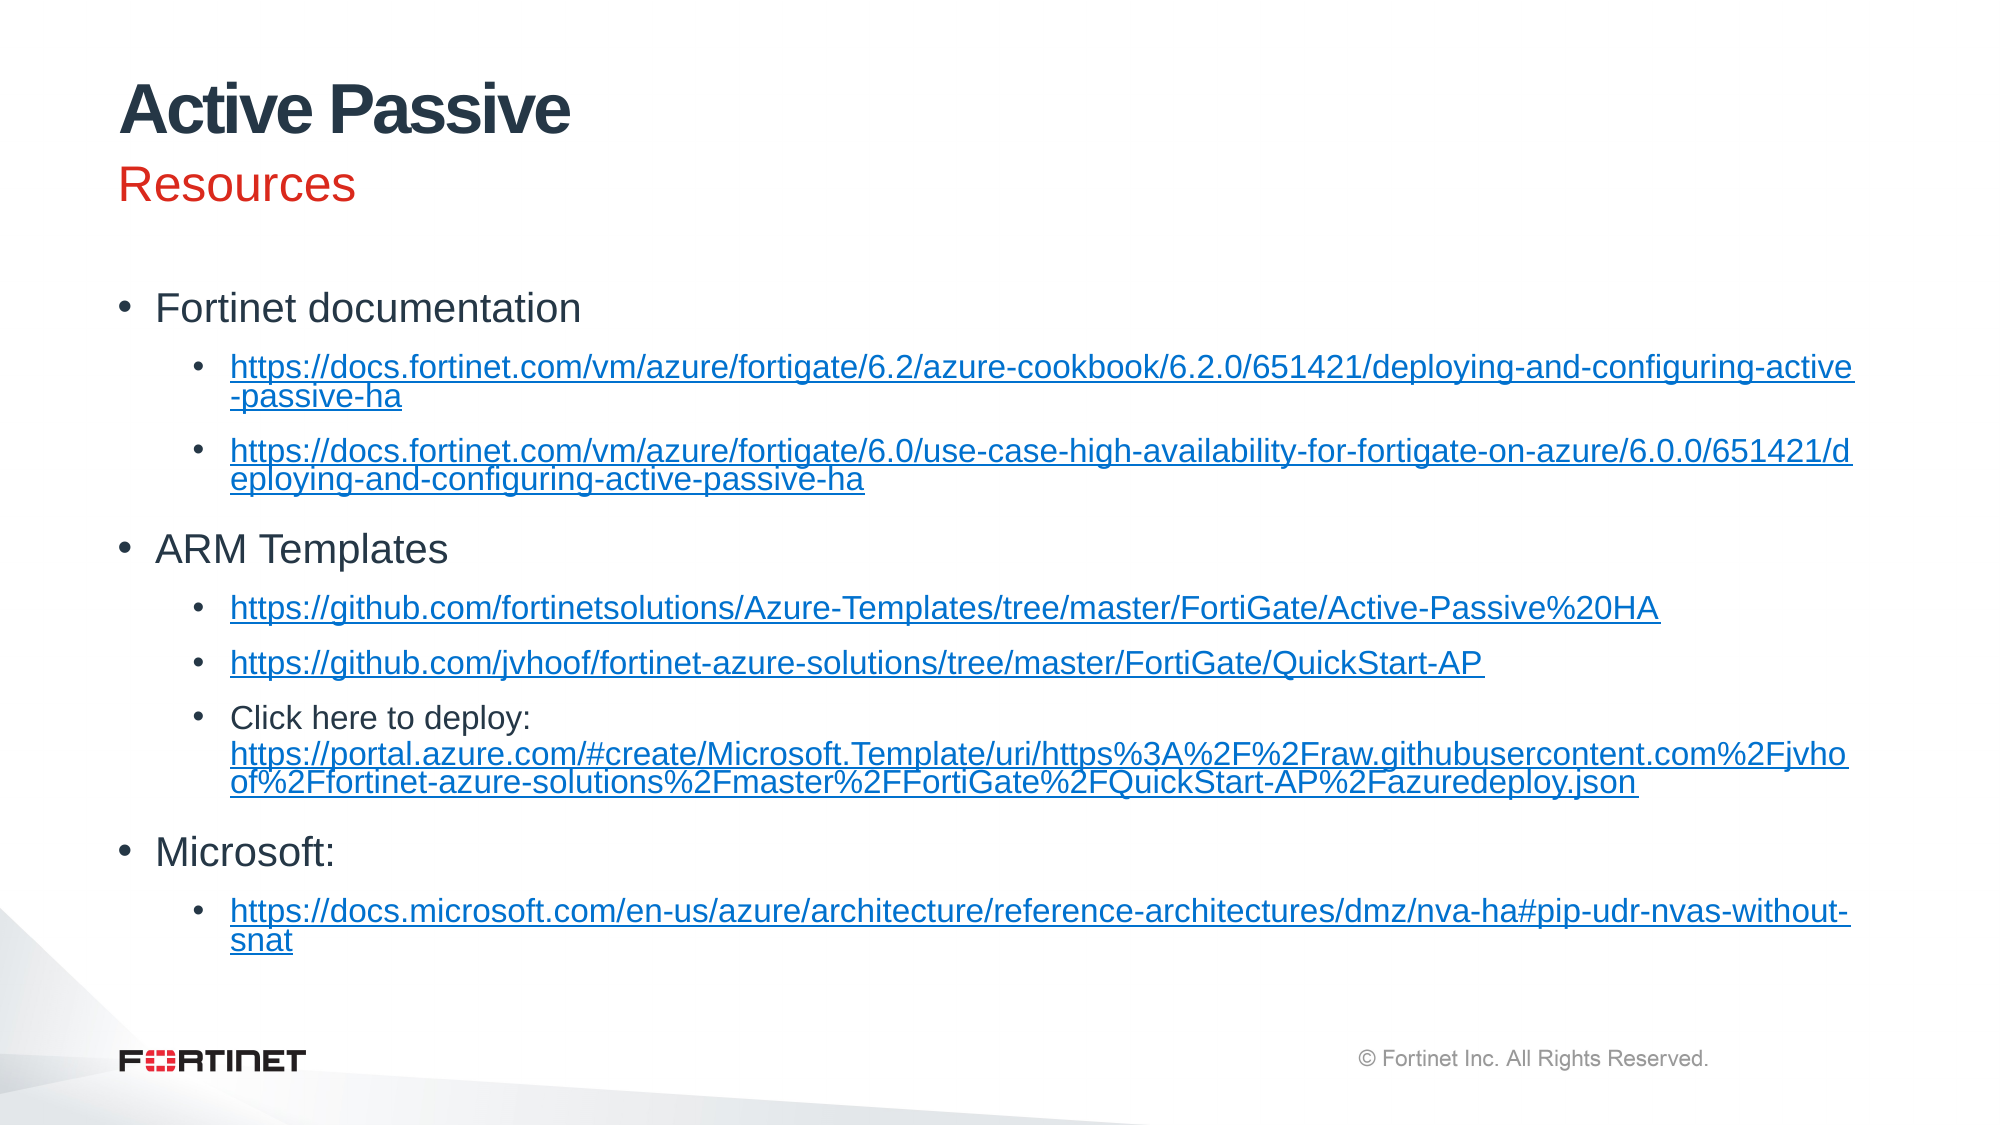

# Active Passive
Resources
Fortinet documentation
https://docs.fortinet.com/vm/azure/fortigate/6.2/azure-cookbook/6.2.0/651421/deploying-and-configuring-active-passive-ha
https://docs.fortinet.com/vm/azure/fortigate/6.0/use-case-high-availability-for-fortigate-on-azure/6.0.0/651421/deploying-and-configuring-active-passive-ha
ARM Templates
https://github.com/fortinetsolutions/Azure-Templates/tree/master/FortiGate/Active-Passive%20HA
https://github.com/jvhoof/fortinet-azure-solutions/tree/master/FortiGate/QuickStart-AP
Click here to deploy: https://portal.azure.com/#create/Microsoft.Template/uri/https%3A%2F%2Fraw.githubusercontent.com%2Fjvhoof%2Ffortinet-azure-solutions%2Fmaster%2FFortiGate%2FQuickStart-AP%2Fazuredeploy.json
Microsoft:
https://docs.microsoft.com/en-us/azure/architecture/reference-architectures/dmz/nva-ha#pip-udr-nvas-without-snat